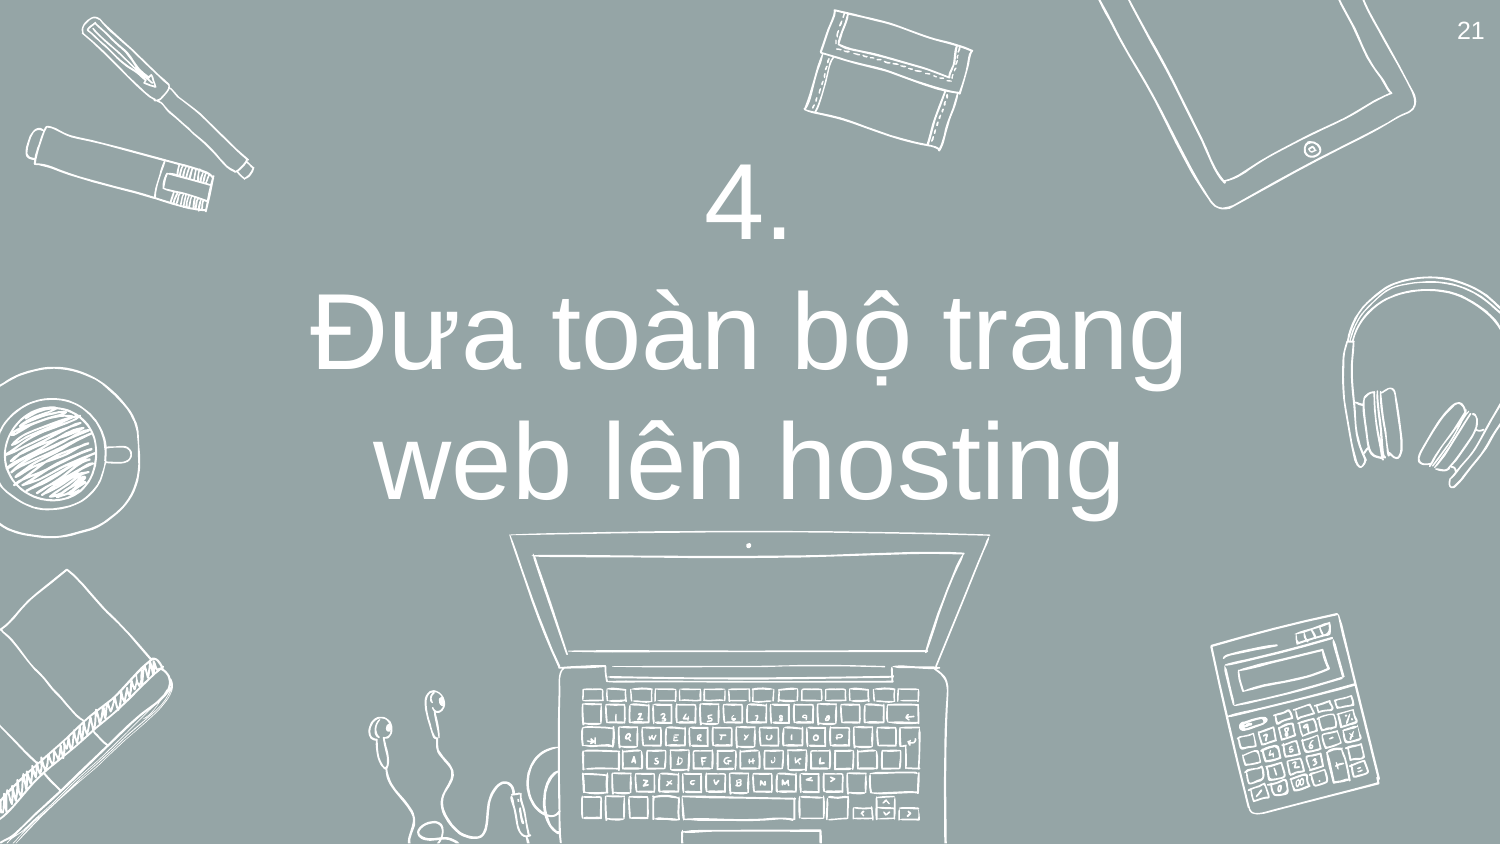

21
# 4. Đưa toàn bộ trang web lên hosting